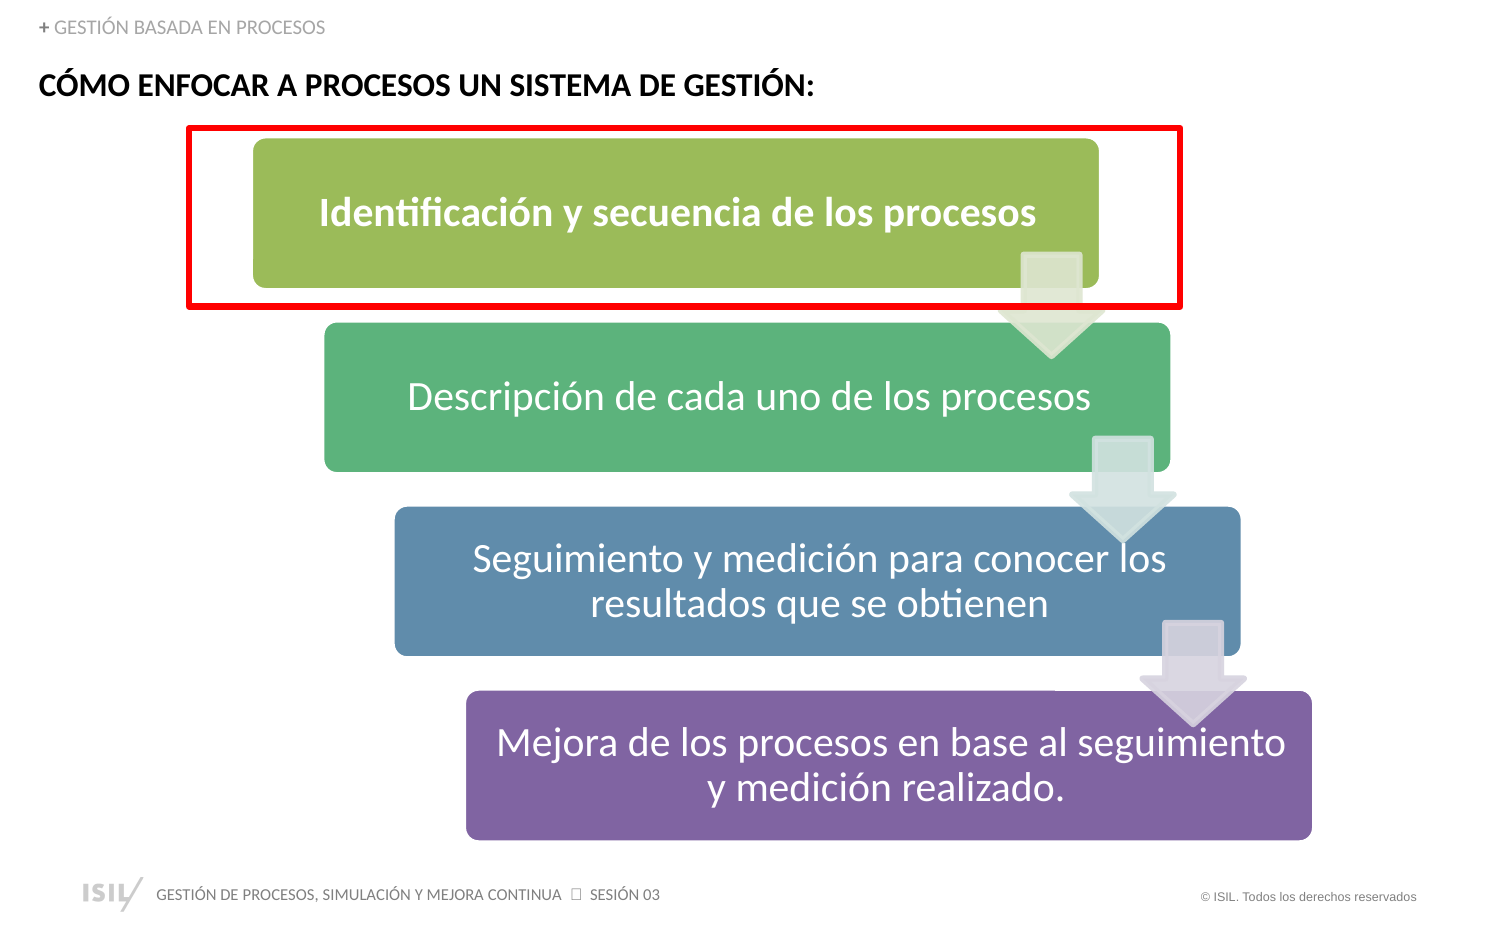

+ GESTIÓN BASADA EN PROCESOS
CÓMO ENFOCAR A PROCESOS UN SISTEMA DE GESTIÓN:

Identificación y secuencia de los procesos
Descripción de cada uno de los procesos
Seguimiento y medición para conocer los resultados que se obtienen
Mejora de los procesos en base al seguimiento y medición realizado.